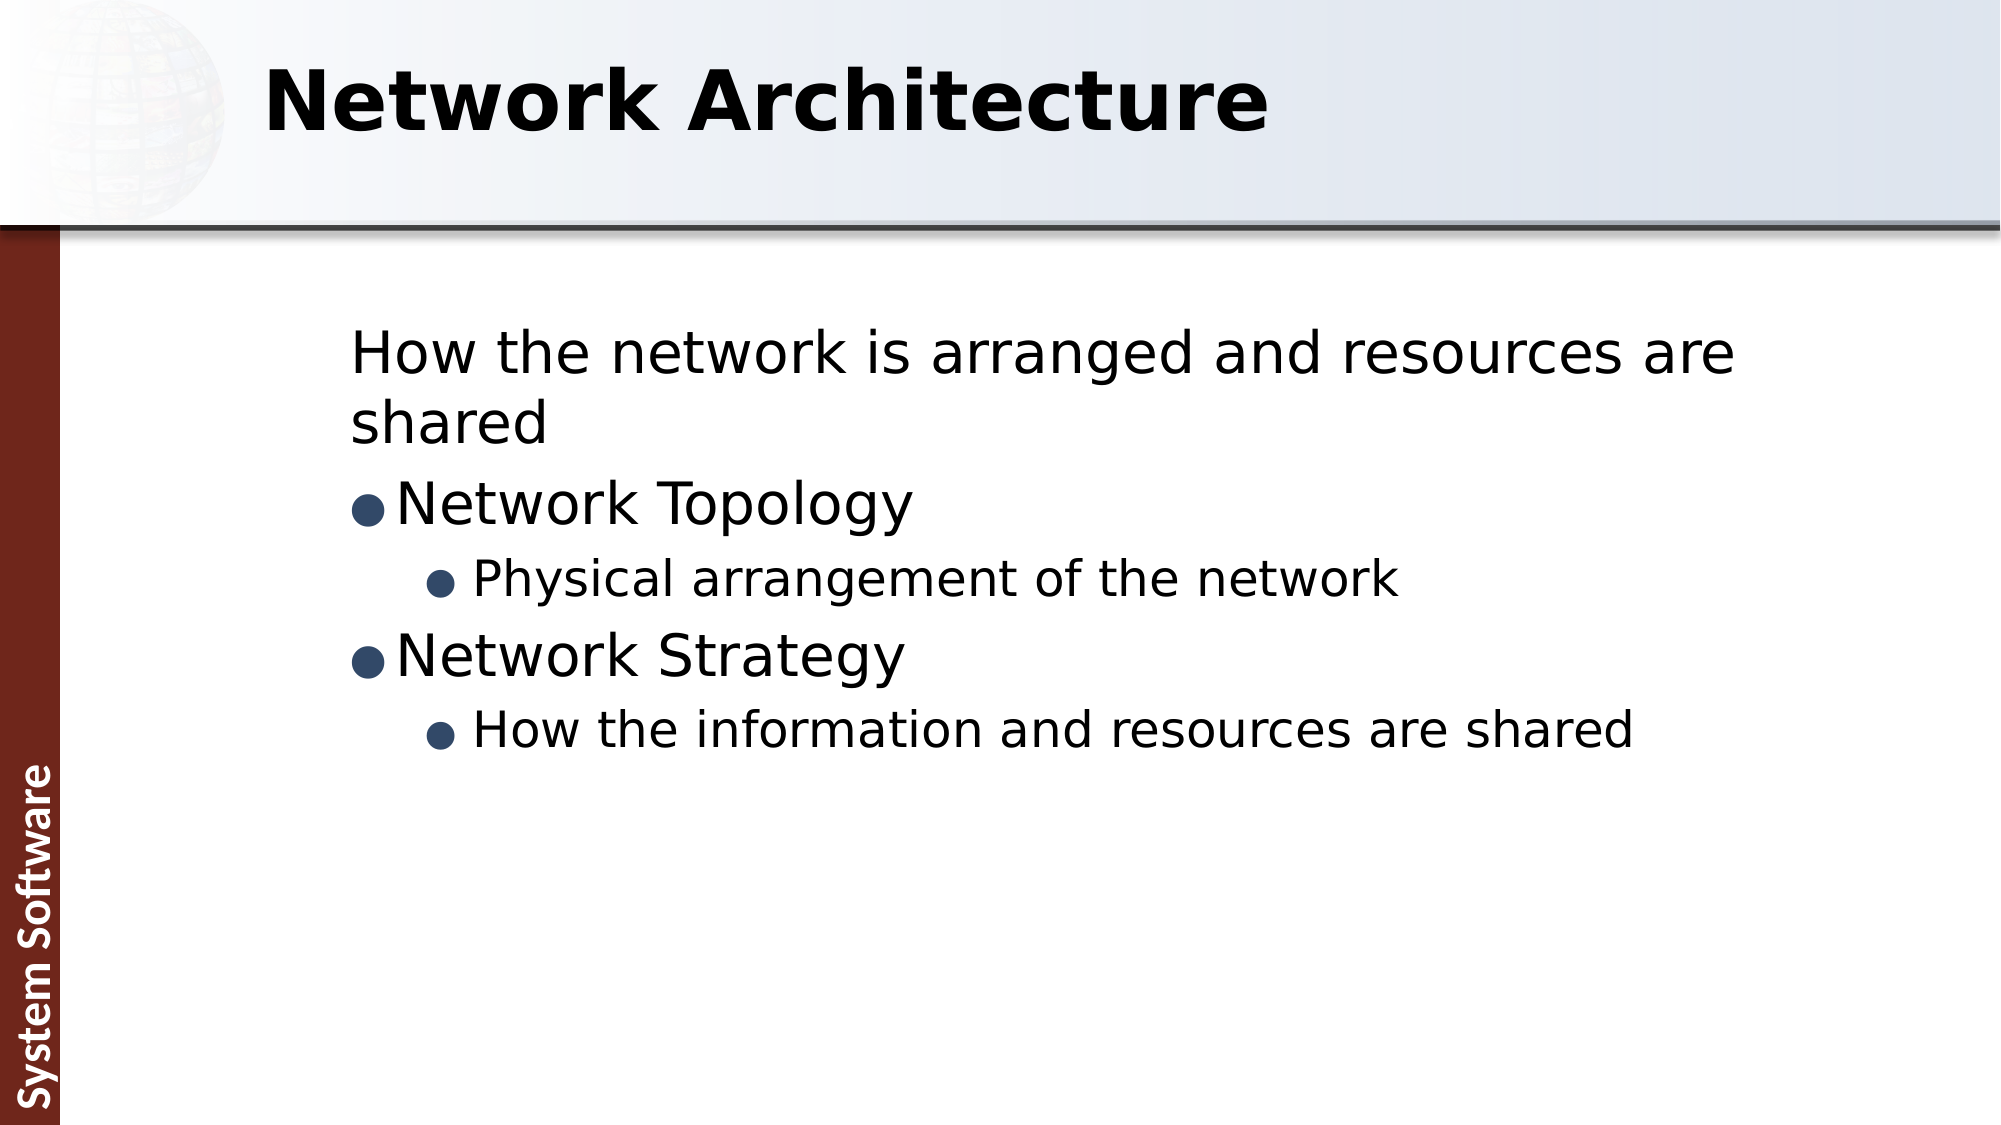

# Network Architecture
How the network is arranged and resources are shared
Network Topology
Physical arrangement of the network
Network Strategy
How the information and resources are shared